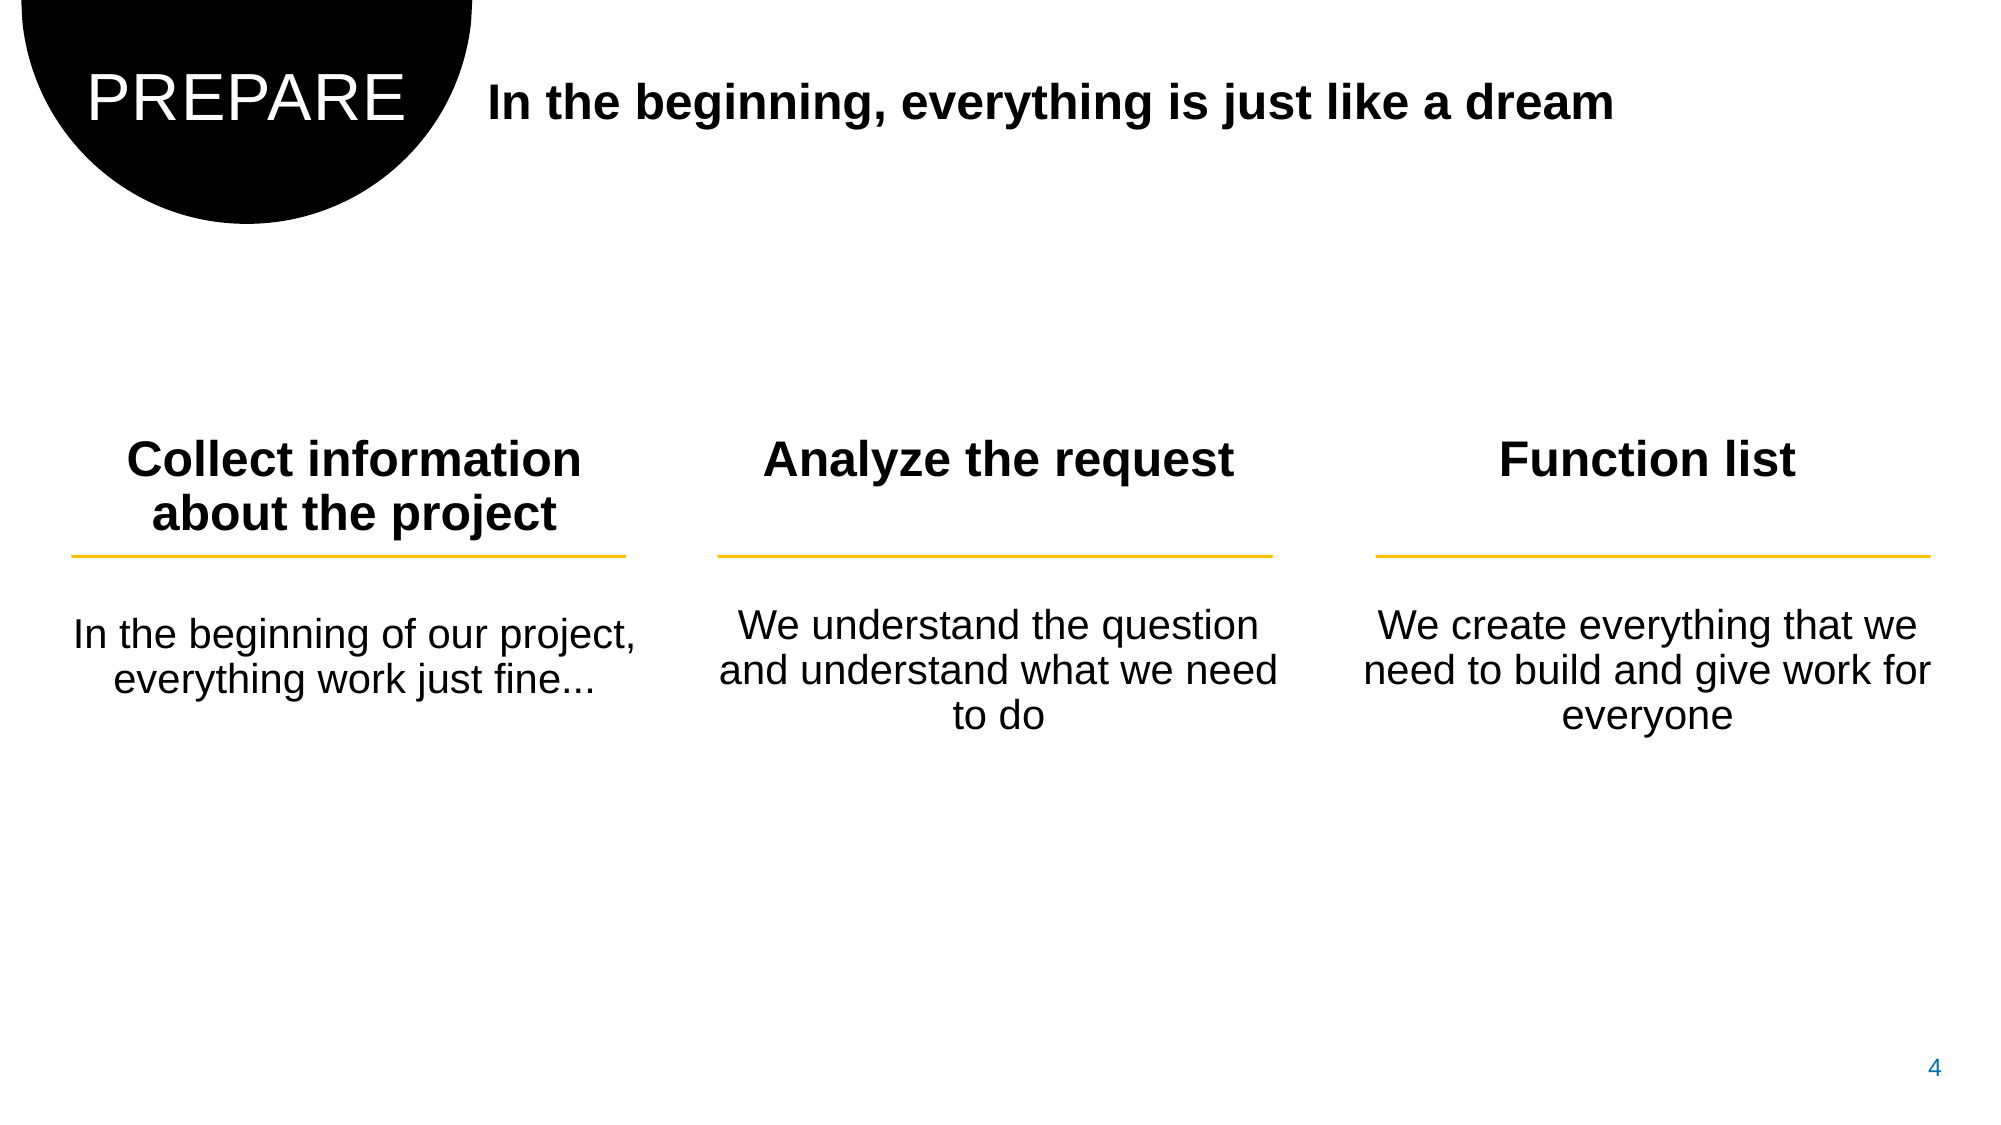

# PREPARE
In the beginning, everything is just like a dream
Collect information about the project
In the beginning of our project, everything work just fine...
Analyze the request
			         We understand the question and understand what we need to do
Function list
			         We create everything that we need to build and give work for everyone

4